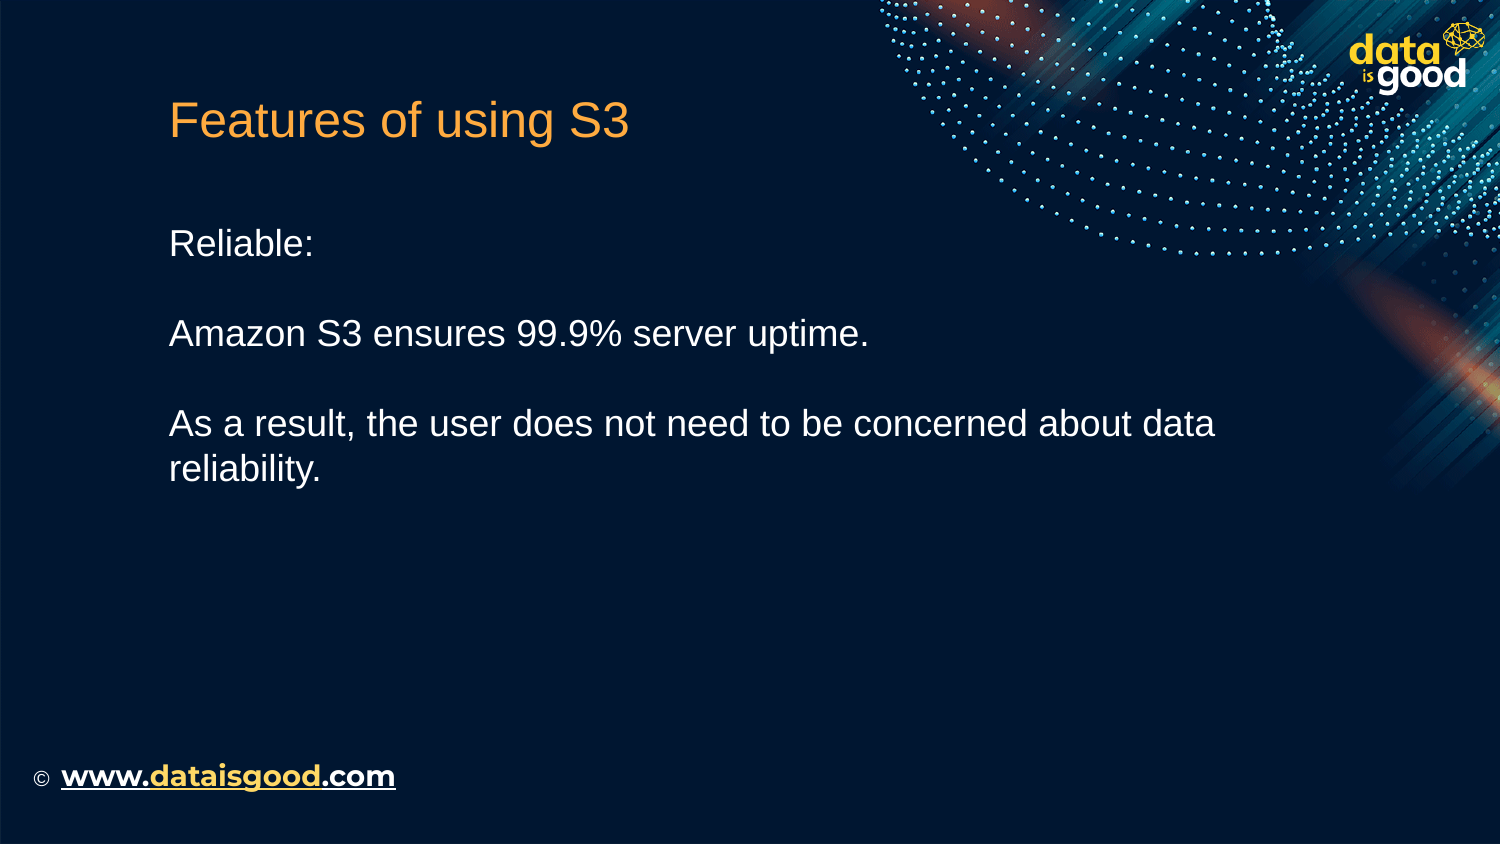

# Features of using S3
Reliable:

Amazon S3 ensures 99.9% server uptime.

As a result, the user does not need to be concerned about data reliability.